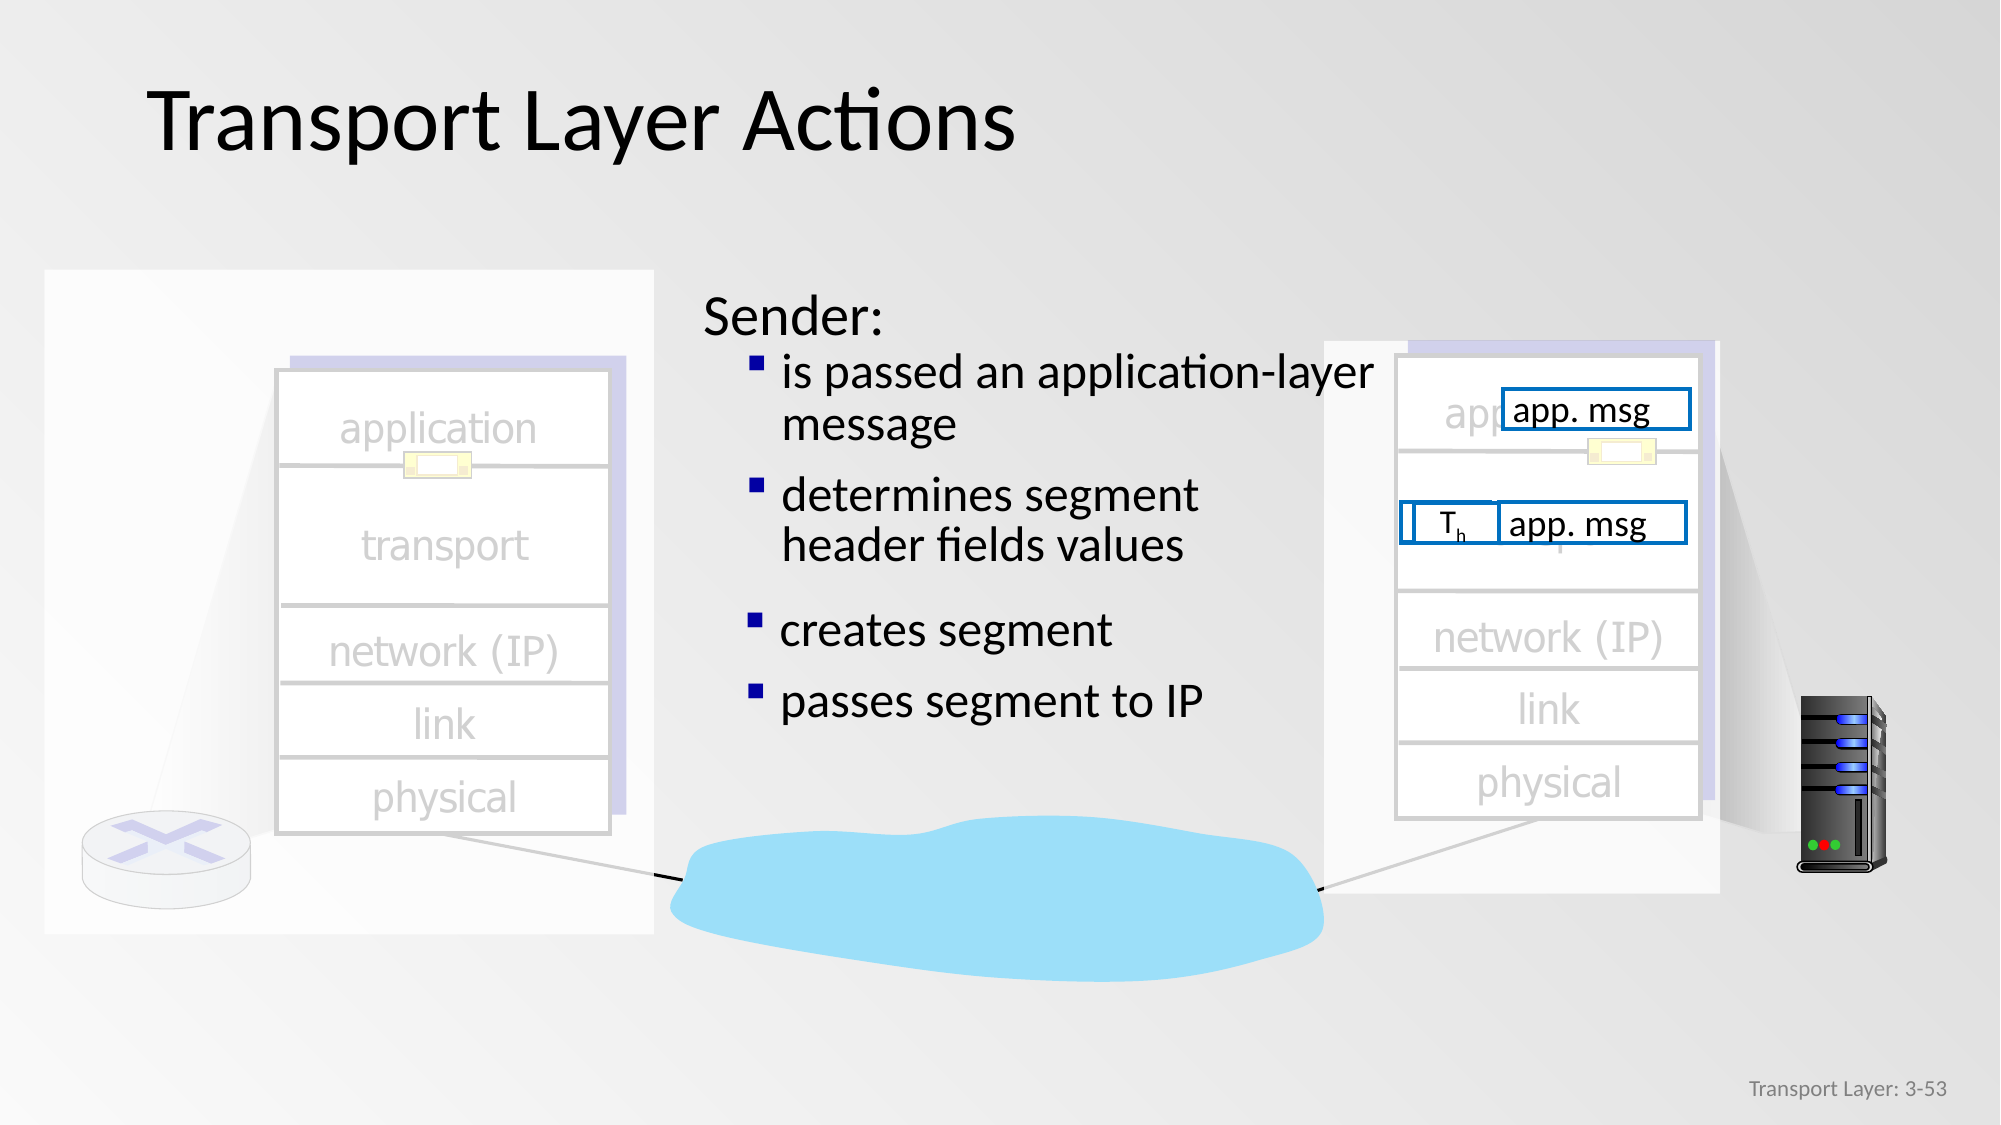

# Transport Layer Actions
Sender:

application

network (IP)

link

physical
is passed an application-layer message

application

network (IP)

link

physical

app. msg

determines segment header fields values
   Th

transport
app. msg

   Th

transport
creates segment
passes segment to IP

Transport Layer: 3-53